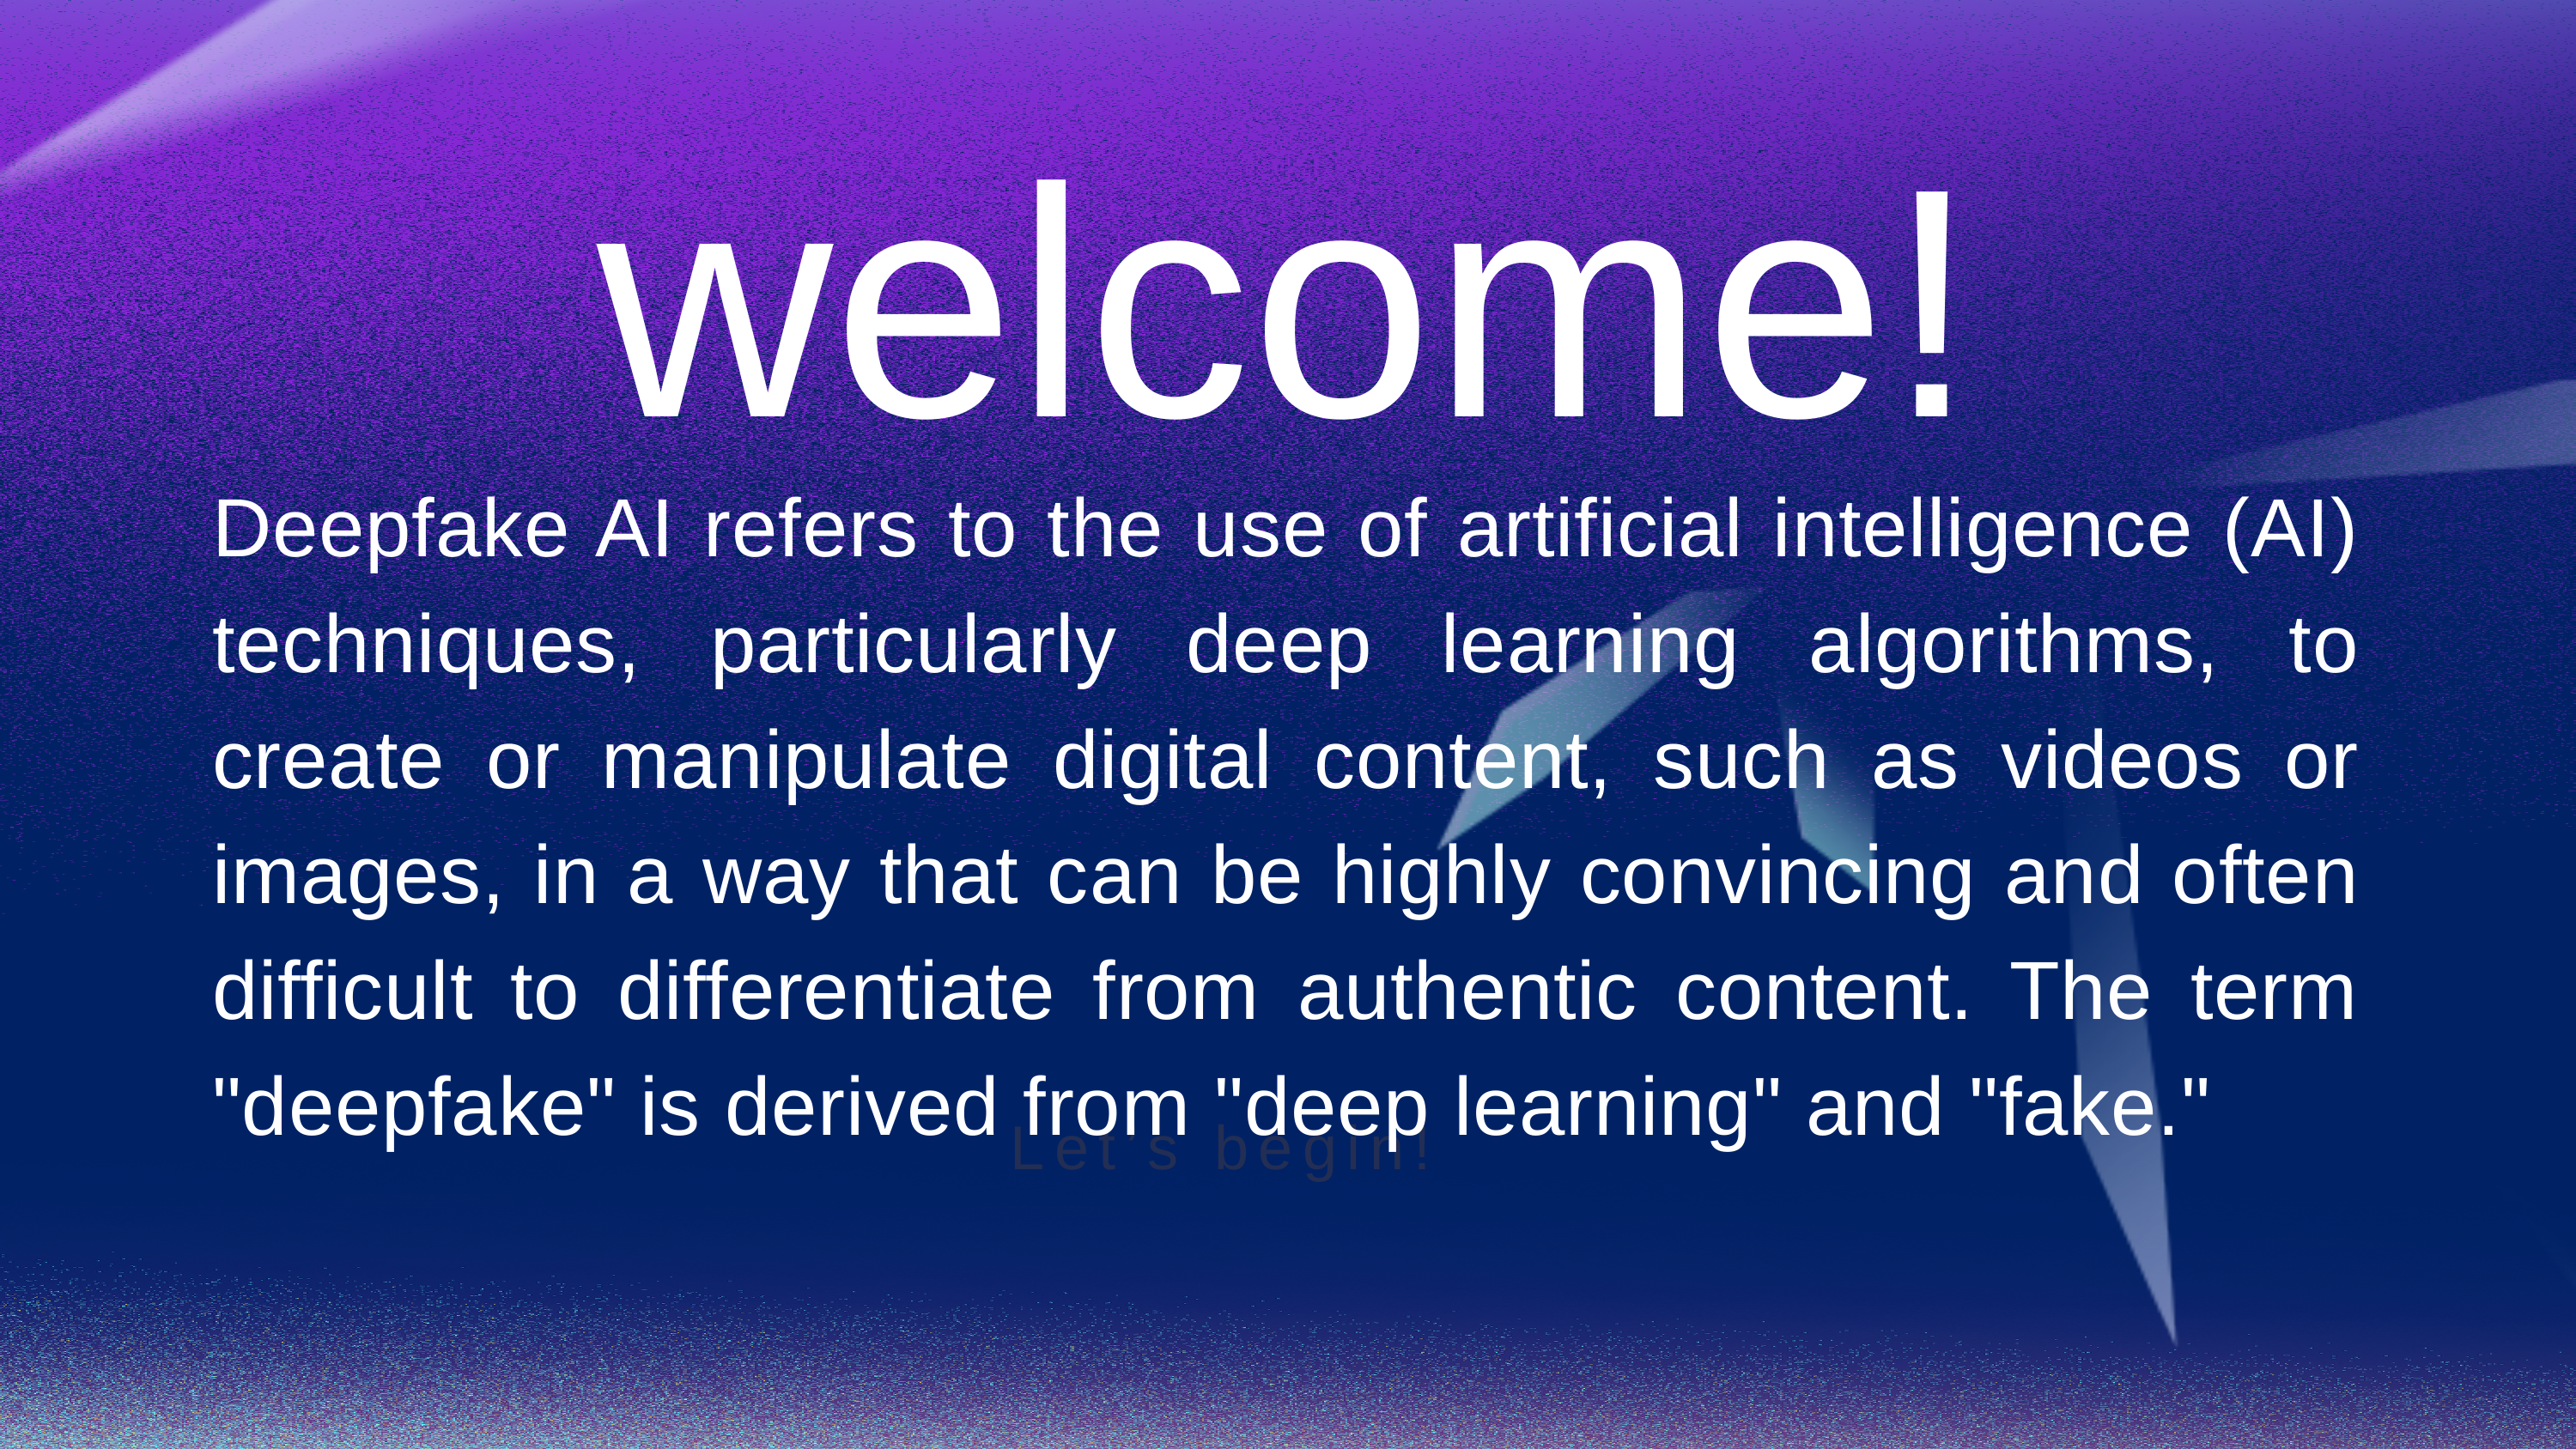

welcome!
Deepfake AI refers to the use of artificial intelligence (AI) techniques, particularly deep learning algorithms, to create or manipulate digital content, such as videos or images, in a way that can be highly convincing and often difficult to differentiate from authentic content. The term "deepfake" is derived from "deep learning" and "fake."
Let’s begin!